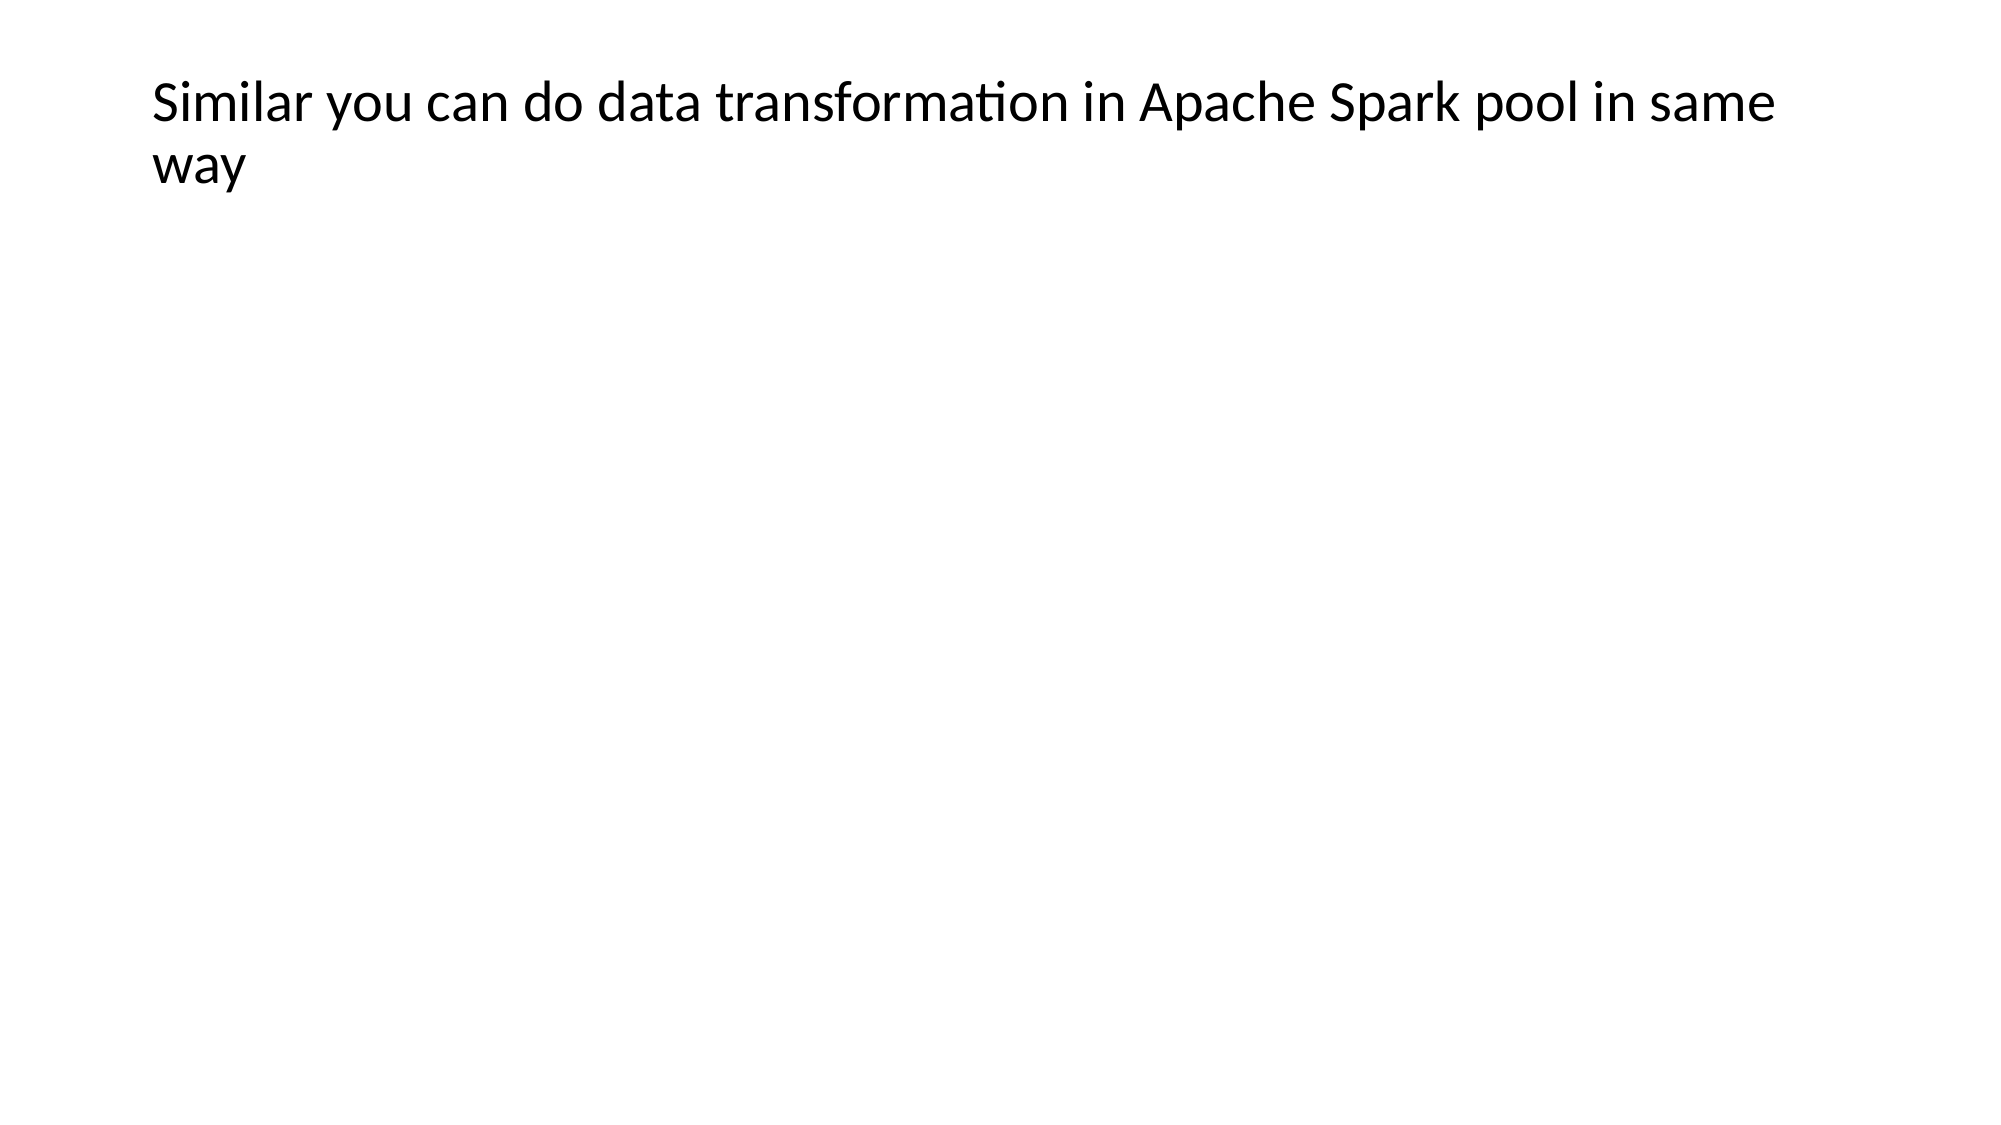

# Similar you can do data transformation in Apache Spark pool in same way